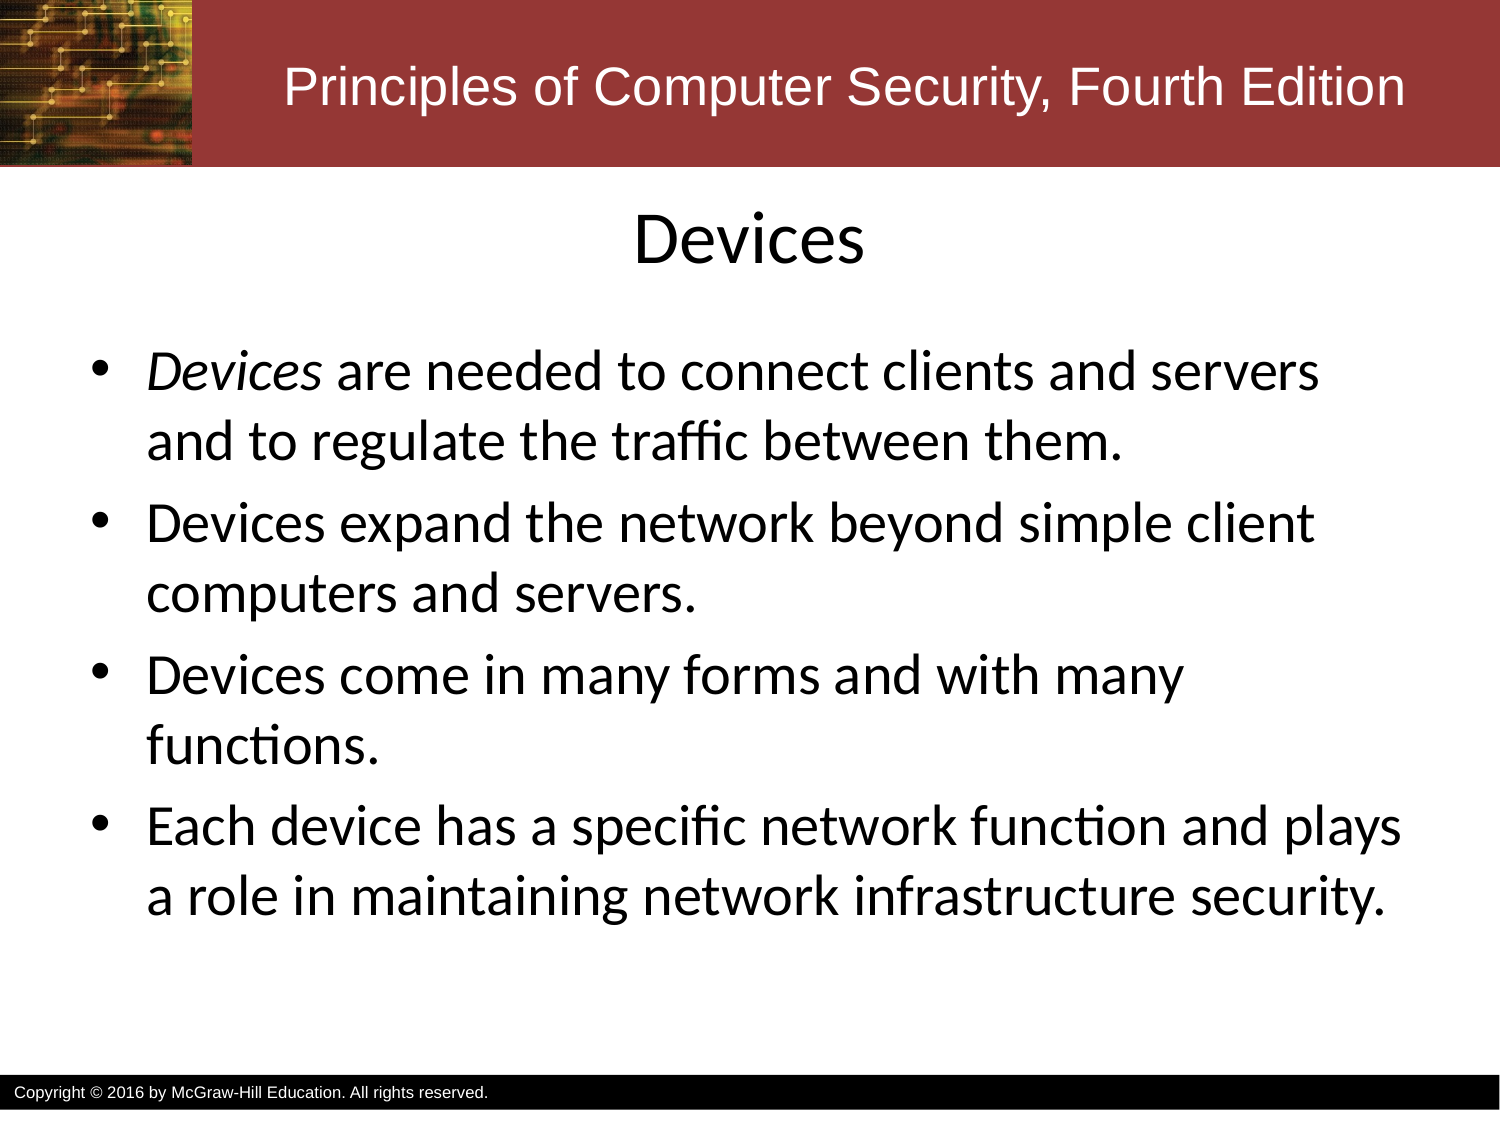

# Devices
Devices are needed to connect clients and servers and to regulate the traffic between them.
Devices expand the network beyond simple client computers and servers.
Devices come in many forms and with many functions.
Each device has a specific network function and plays a role in maintaining network infrastructure security.